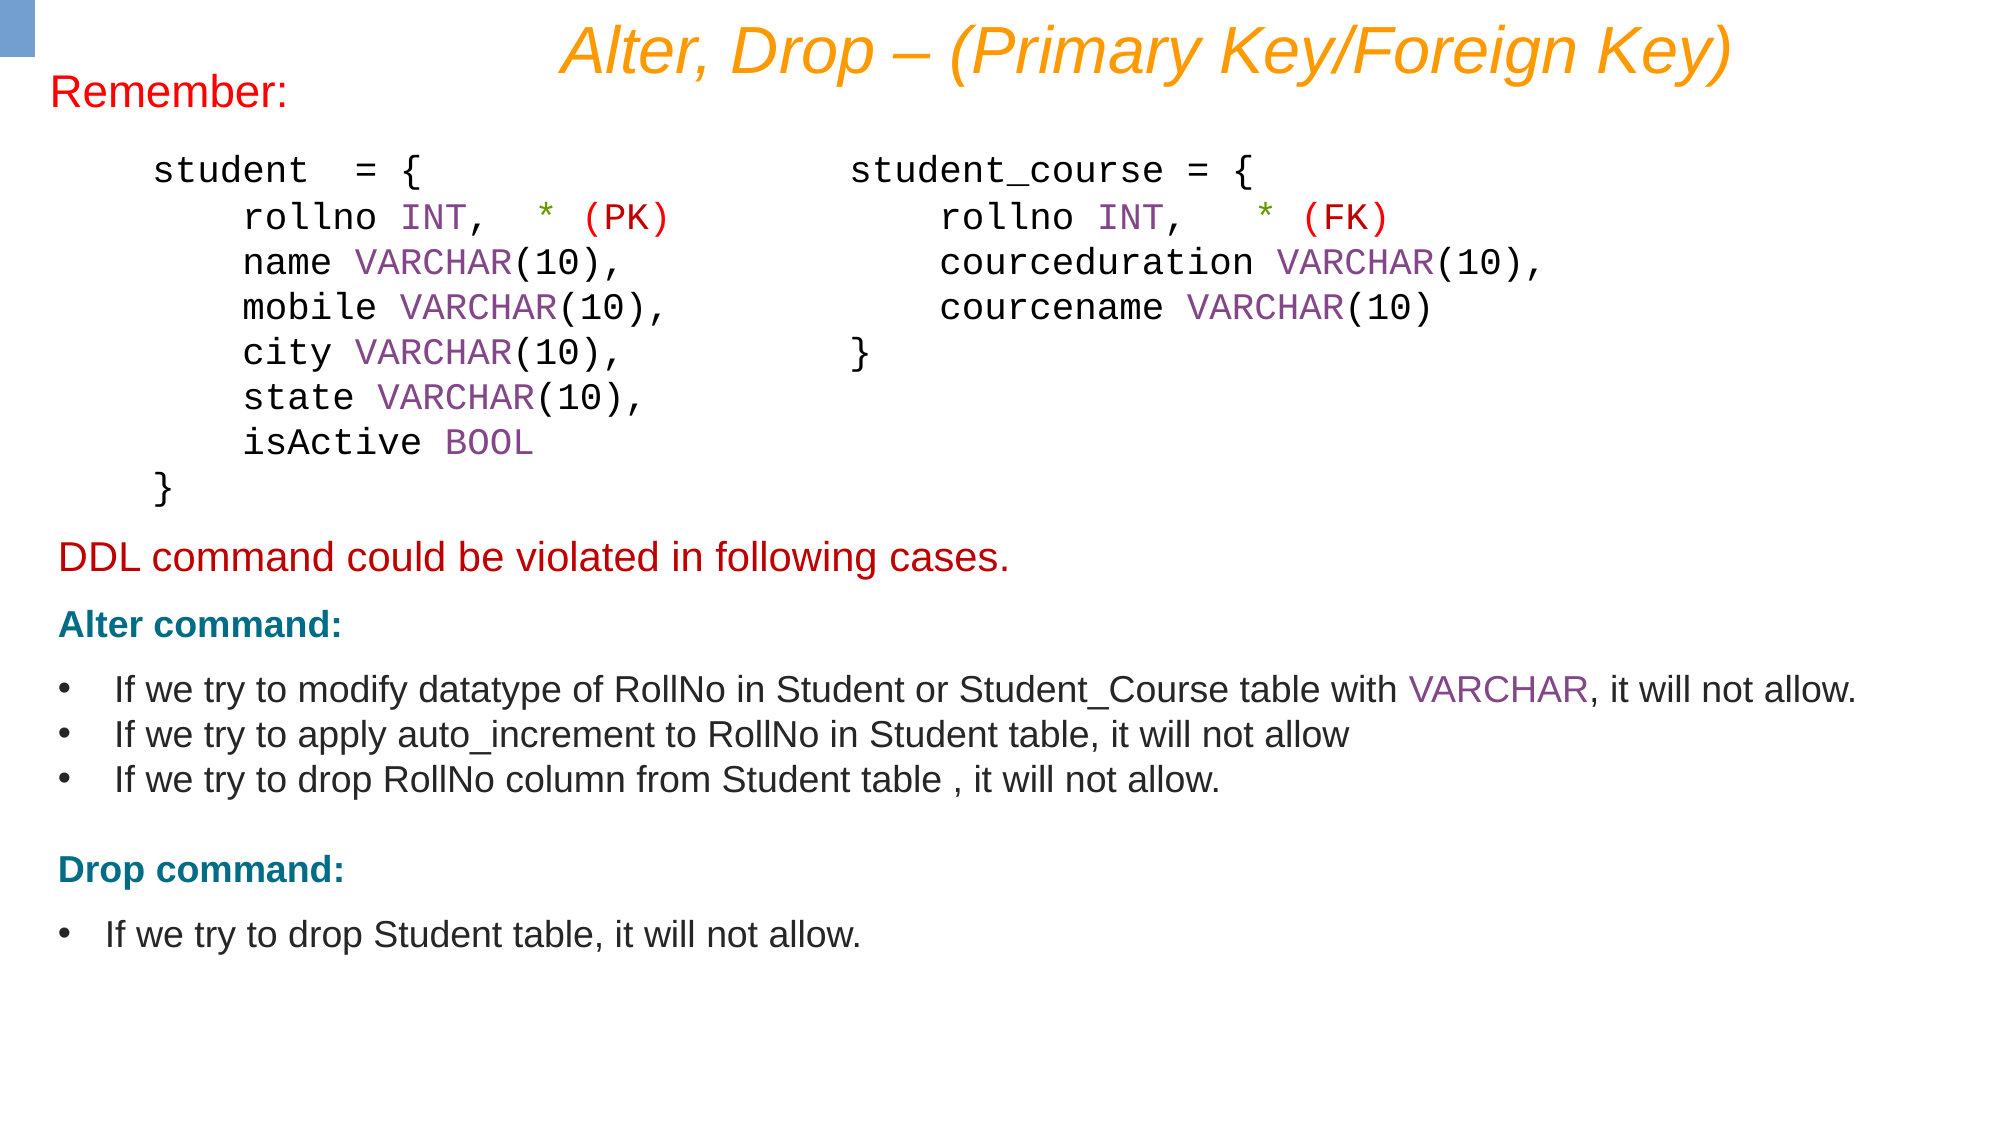

Alter, Drop – (Primary Key/Foreign Key)
Remember:
student  = {
    rollno INT,  * (PK)
    name VARCHAR(10),
    mobile VARCHAR(10),
    city VARCHAR(10),
    state VARCHAR(10),
    isActive BOOL
}
student_course = {
    rollno INT,   * (FK)
    courceduration VARCHAR(10),
    courcename VARCHAR(10)
}
DDL command could be violated in following cases.

Alter command:

If we try to modify datatype of RollNo in Student or Student_Course table with VARCHAR, it will not allow.
If we try to apply auto_increment to RollNo in Student table, it will not allow
If we try to drop RollNo column from Student table , it will not allow.

Drop command:

If we try to drop Student table, it will not allow.